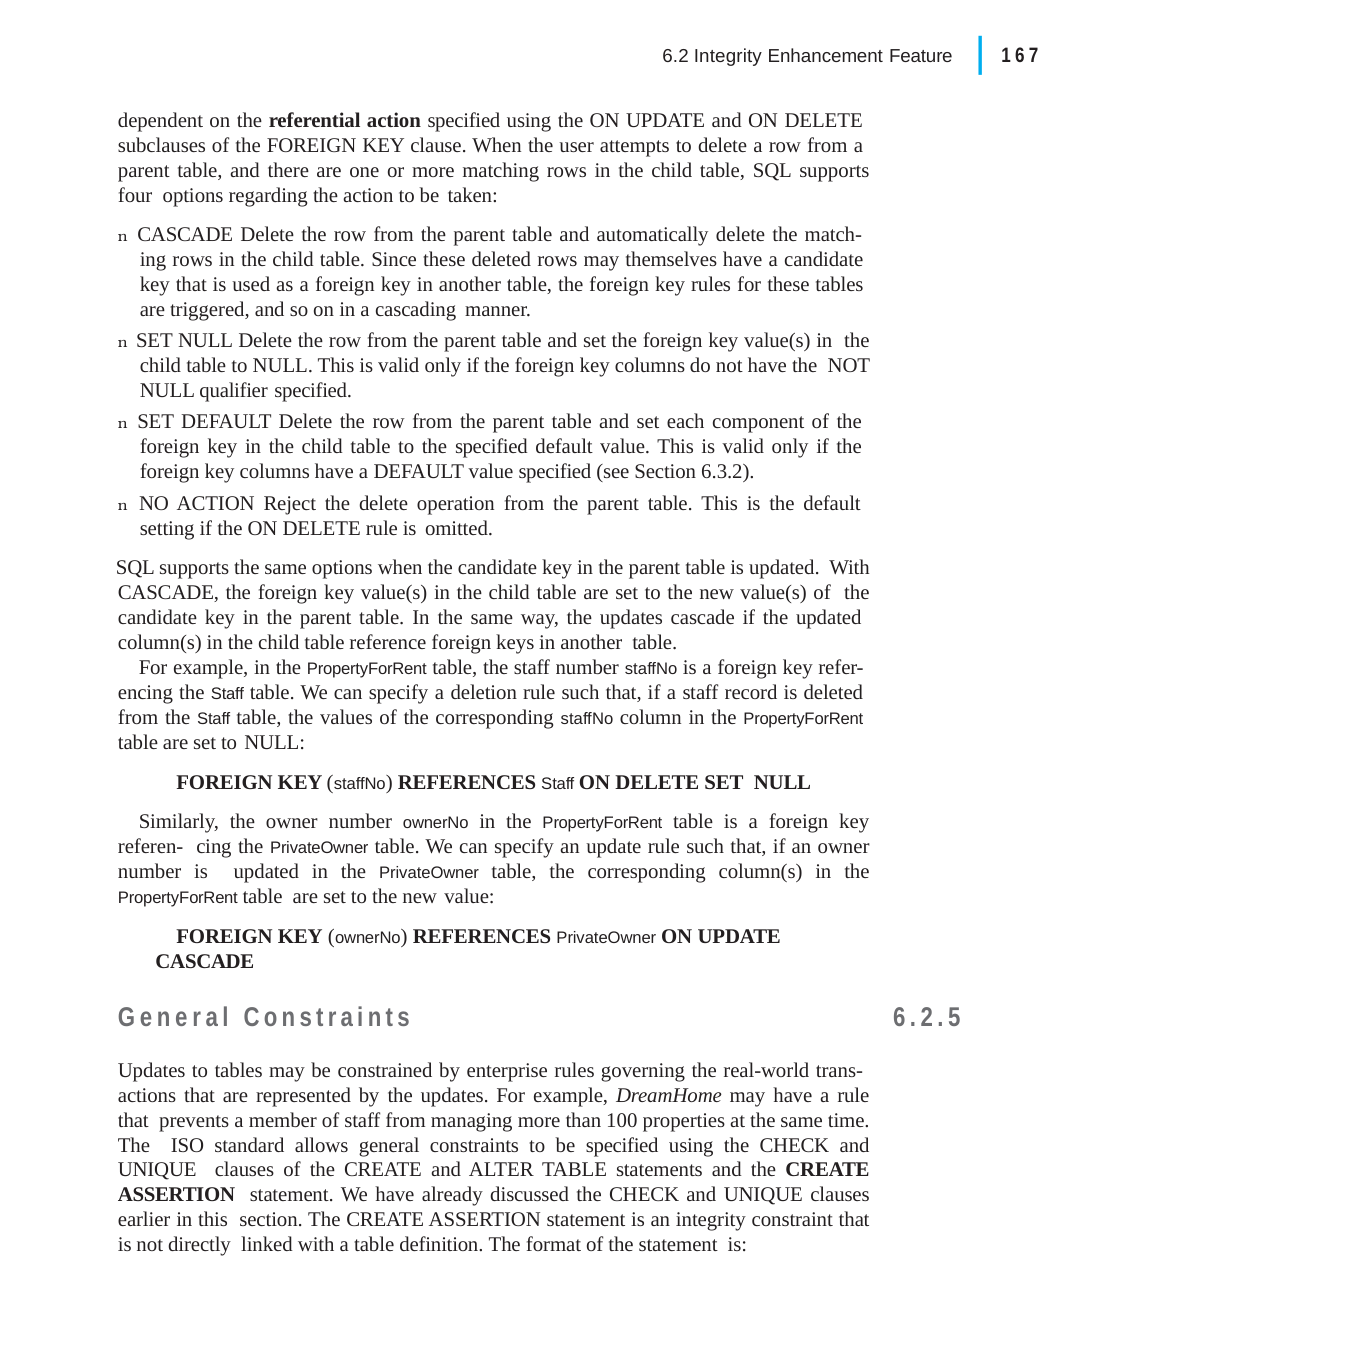

|
167
6.2 Integrity Enhancement Feature
dependent on the referential action specified using the ON UPDATE and ON DELETE  subclauses of the FOREIGN KEY clause. When the user attempts to delete a row from a  parent table, and there are one or more matching rows in the child table, SQL supports four  options regarding the action to be taken:
n CASCADE Delete the row from the parent table and automatically delete the match-  ing rows in the child table. Since these deleted rows may themselves have a candidate  key that is used as a foreign key in another table, the foreign key rules for these tables  are triggered, and so on in a cascading manner.
n SET NULL Delete the row from the parent table and set the foreign key value(s) in  the child table to NULL. This is valid only if the foreign key columns do not have the  NOT NULL qualifier specified.
n SET DEFAULT Delete the row from the parent table and set each component of the  foreign key in the child table to the specified default value. This is valid only if the  foreign key columns have a DEFAULT value specified (see Section 6.3.2).
n NO ACTION Reject the delete operation from the parent table. This is the default  setting if the ON DELETE rule is omitted.
SQL supports the same options when the candidate key in the parent table is updated.  With CASCADE, the foreign key value(s) in the child table are set to the new value(s) of  the candidate key in the parent table. In the same way, the updates cascade if the updated  column(s) in the child table reference foreign keys in another table.
For example, in the PropertyForRent table, the staff number staffNo is a foreign key refer-  encing the Staff table. We can specify a deletion rule such that, if a staff record is deleted  from the Staff table, the values of the corresponding staffNo column in the PropertyForRent  table are set to NULL:
FOREIGN KEY (staffNo) REFERENCES Staff ON DELETE SET NULL
Similarly, the owner number ownerNo in the PropertyForRent table is a foreign key referen-  cing the PrivateOwner table. We can specify an update rule such that, if an owner number is  updated in the PrivateOwner table, the corresponding column(s) in the PropertyForRent table  are set to the new value:
FOREIGN KEY (ownerNo) REFERENCES PrivateOwner ON UPDATE CASCADE
General Constraints
Updates to tables may be constrained by enterprise rules governing the real-world trans-  actions that are represented by the updates. For example, DreamHome may have a rule that  prevents a member of staff from managing more than 100 properties at the same time. The  ISO standard allows general constraints to be specified using the CHECK and UNIQUE  clauses of the CREATE and ALTER TABLE statements and the CREATE ASSERTION  statement. We have already discussed the CHECK and UNIQUE clauses earlier in this  section. The CREATE ASSERTION statement is an integrity constraint that is not directly  linked with a table definition. The format of the statement is:
6.2.5